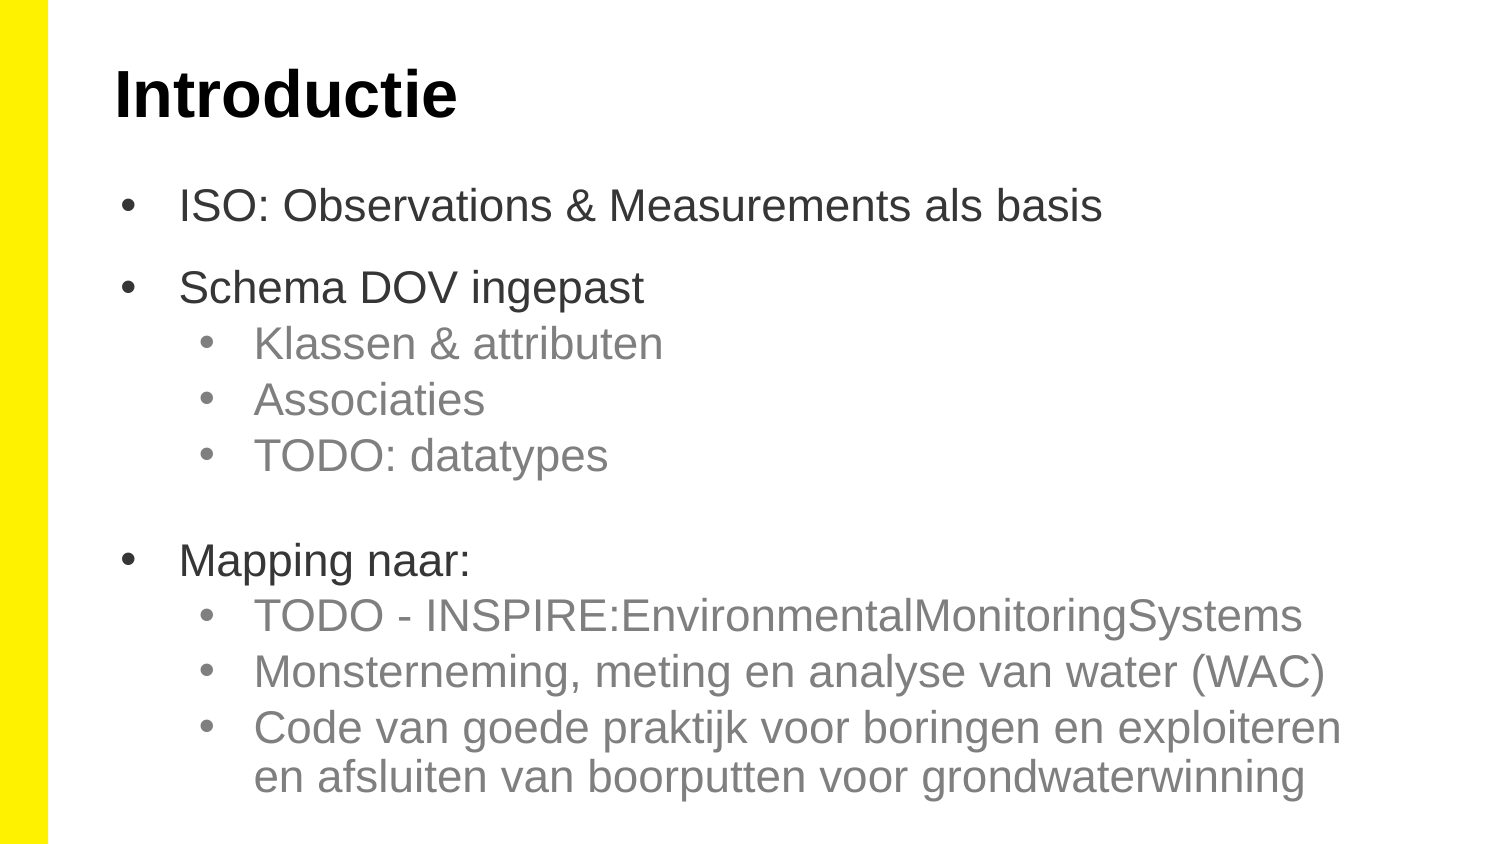

Introductie
ISO: Observations & Measurements als basis

Schema DOV ingepast
Klassen & attributen
Associaties
TODO: datatypes

Mapping naar:
TODO - INSPIRE:EnvironmentalMonitoringSystems
Monsterneming, meting en analyse van water (WAC)
Code van goede praktijk voor boringen en exploiteren en afsluiten van boorputten voor grondwaterwinning